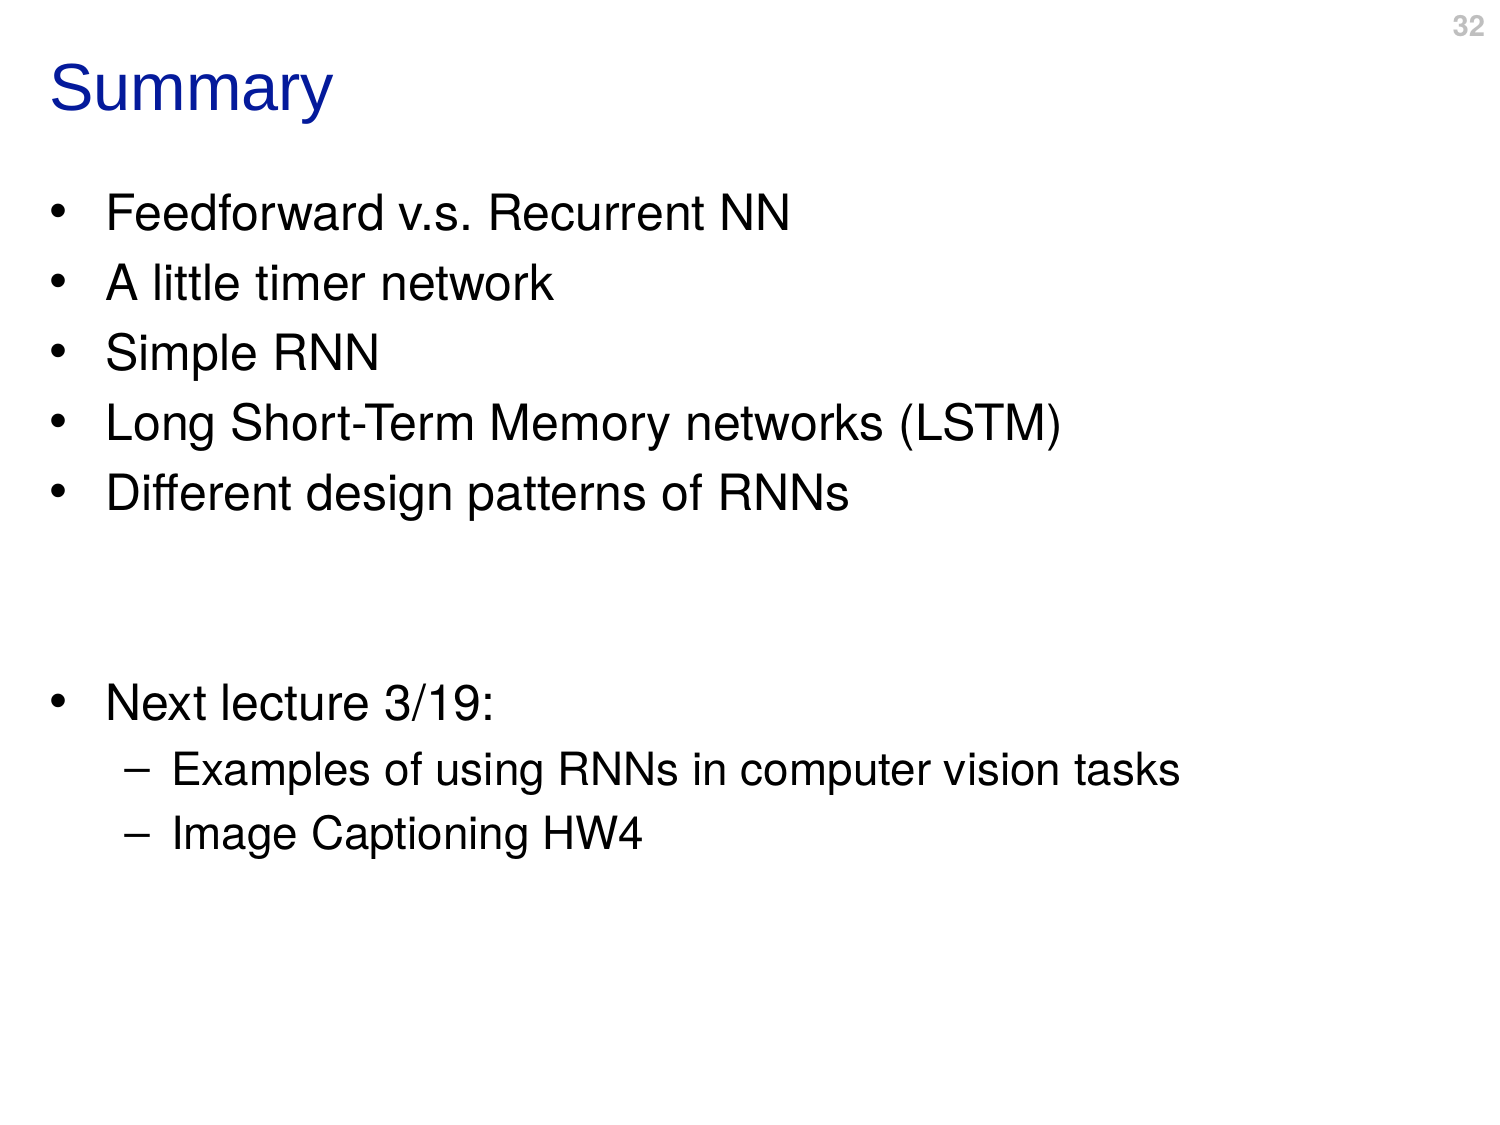

# Summary
Feedforward v.s. Recurrent NN
A little timer network
Simple RNN
Long Short-Term Memory networks (LSTM)
Different design patterns of RNNs

Next lecture 3/19:
Examples of using RNNs in computer vision tasks
Image Captioning HW4